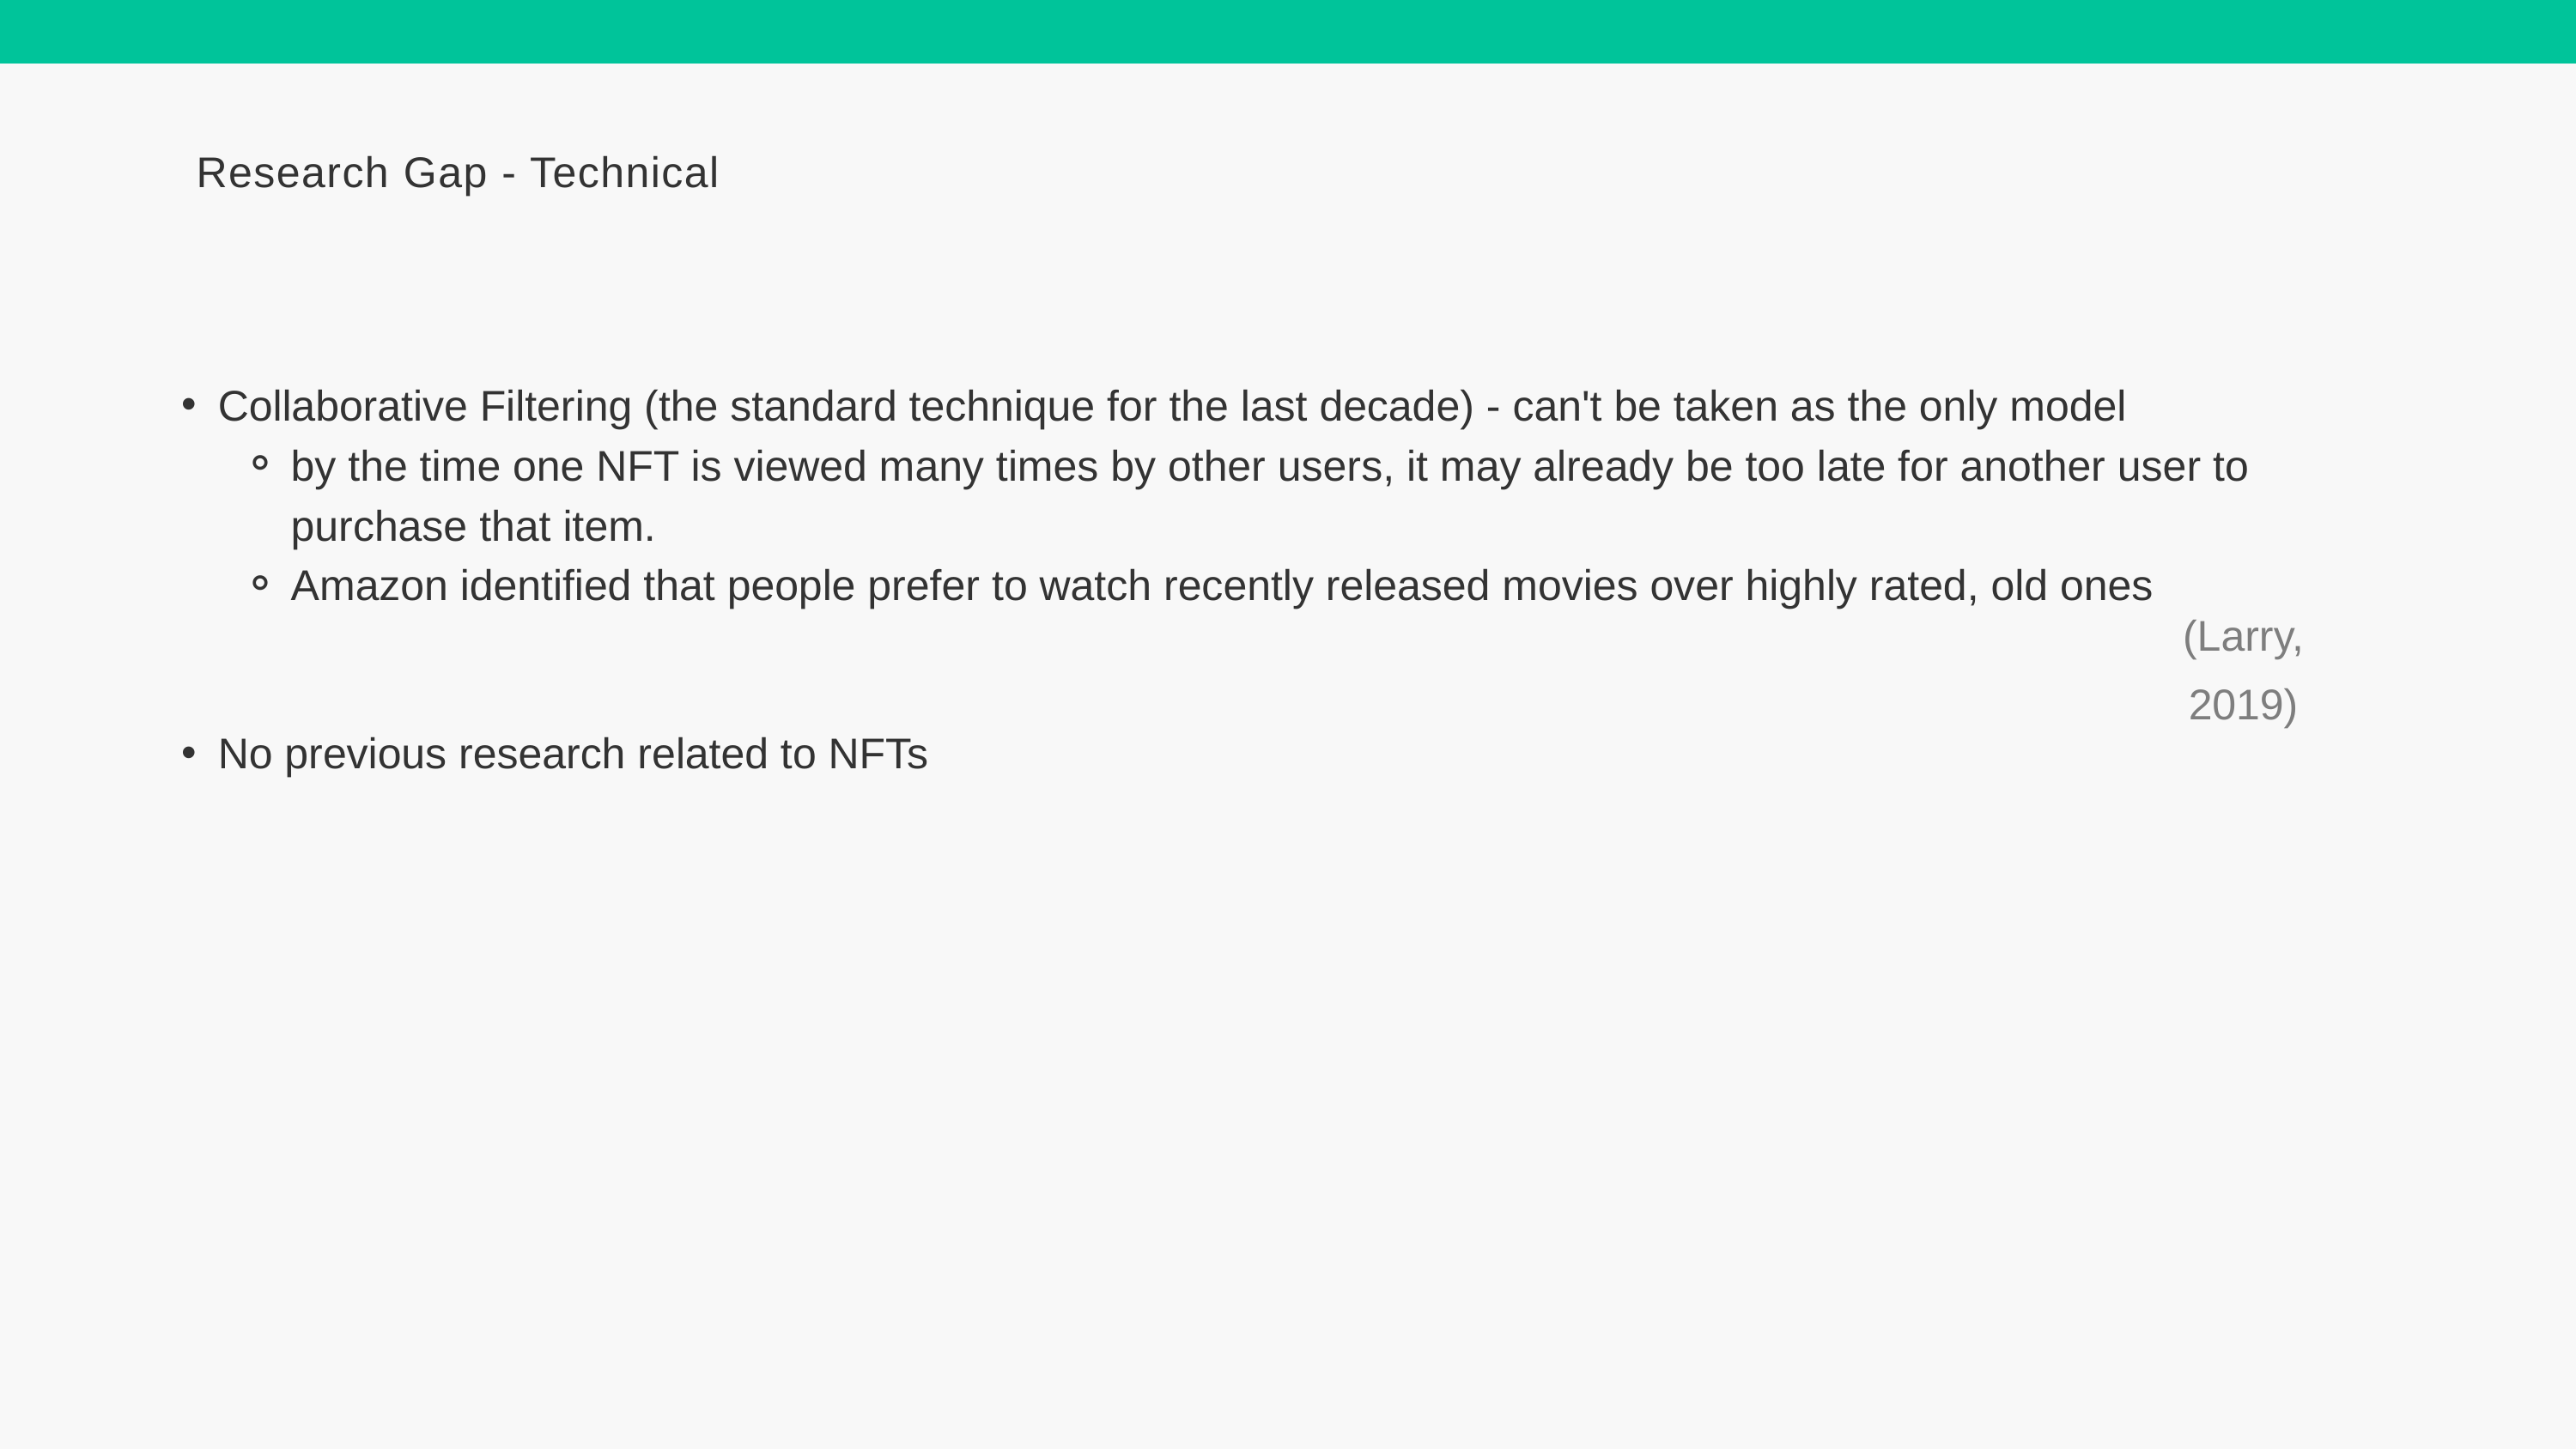

Research Gap - Technical
Collaborative Filtering (the standard technique for the last decade) - can't be taken as the only model
by the time one NFT is viewed many times by other users, it may already be too late for another user to purchase that item.
Amazon identified that people prefer to watch recently released movies over highly rated, old ones
(Larry, 2019)
No previous research related to NFTs